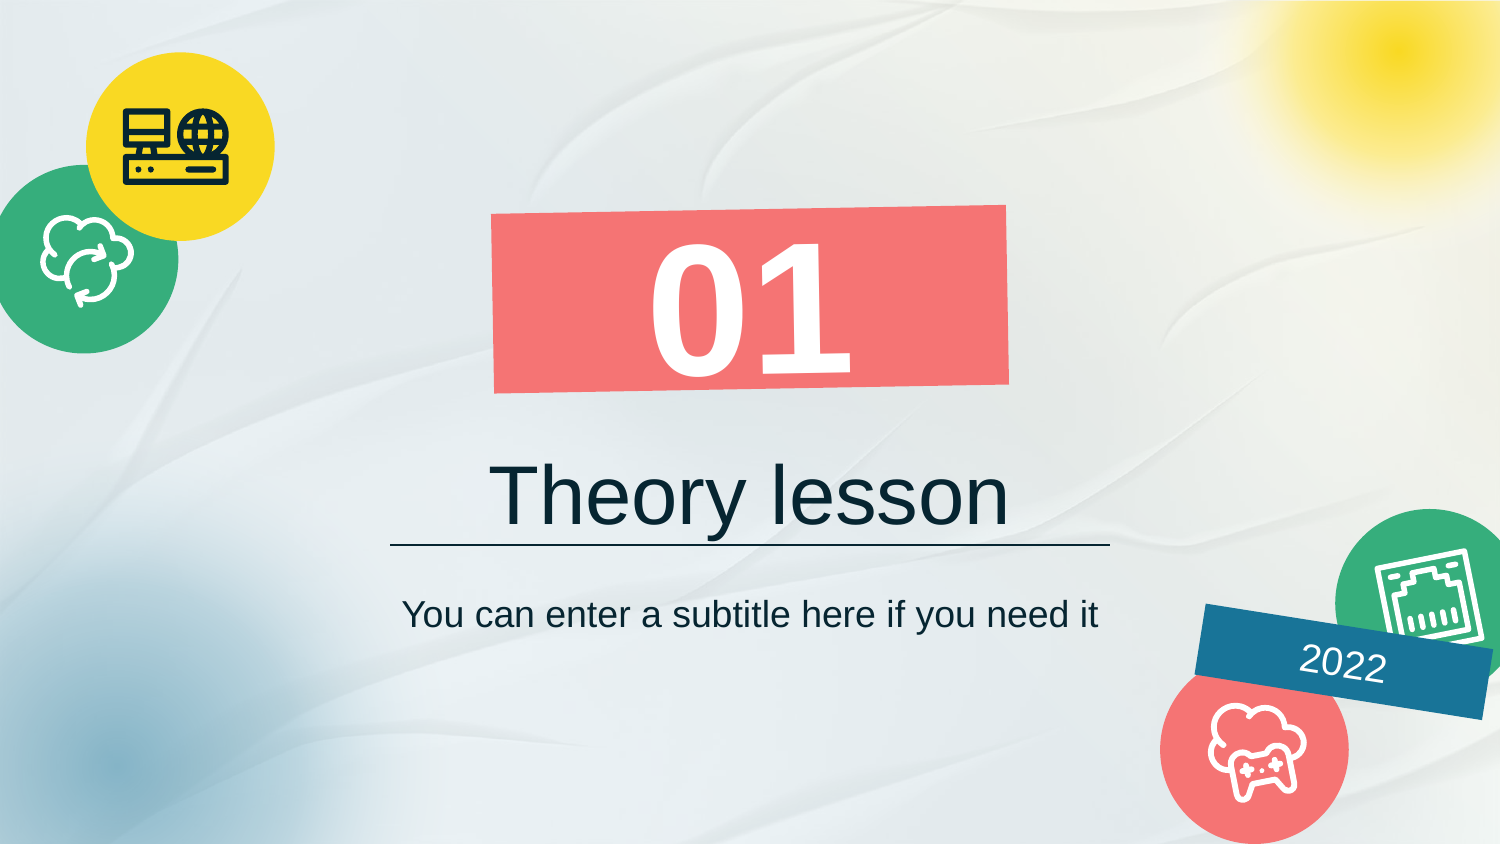

# 01
Theory lesson

You can enter a subtitle here if you need it
2022